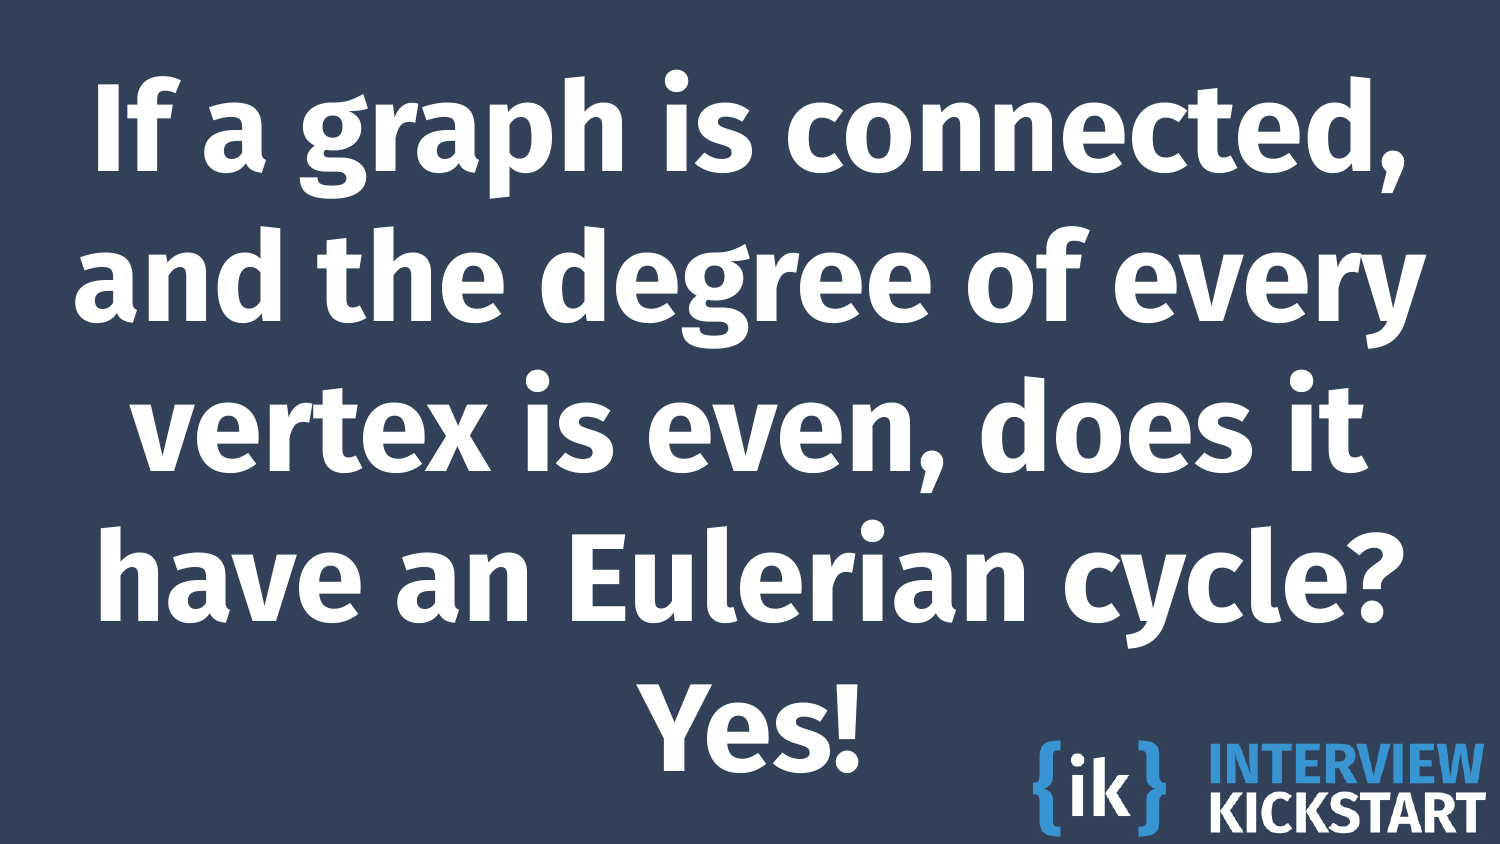

# If a graph is connected, and the degree of every vertex is even, does it have an Eulerian cycle? Yes!